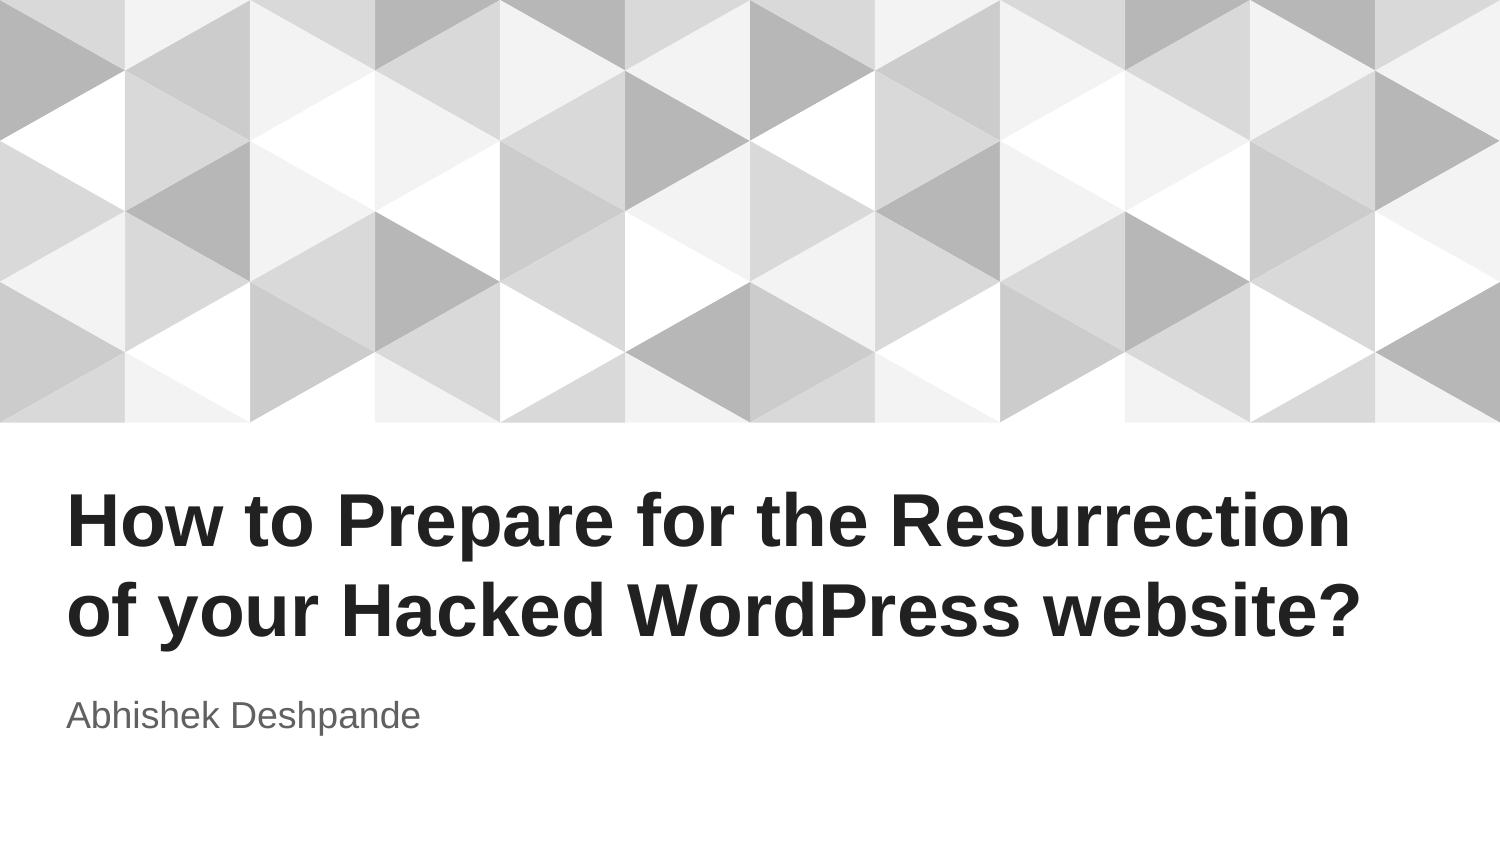

# How to Prepare for the Resurrection of your Hacked WordPress website?
Abhishek Deshpande